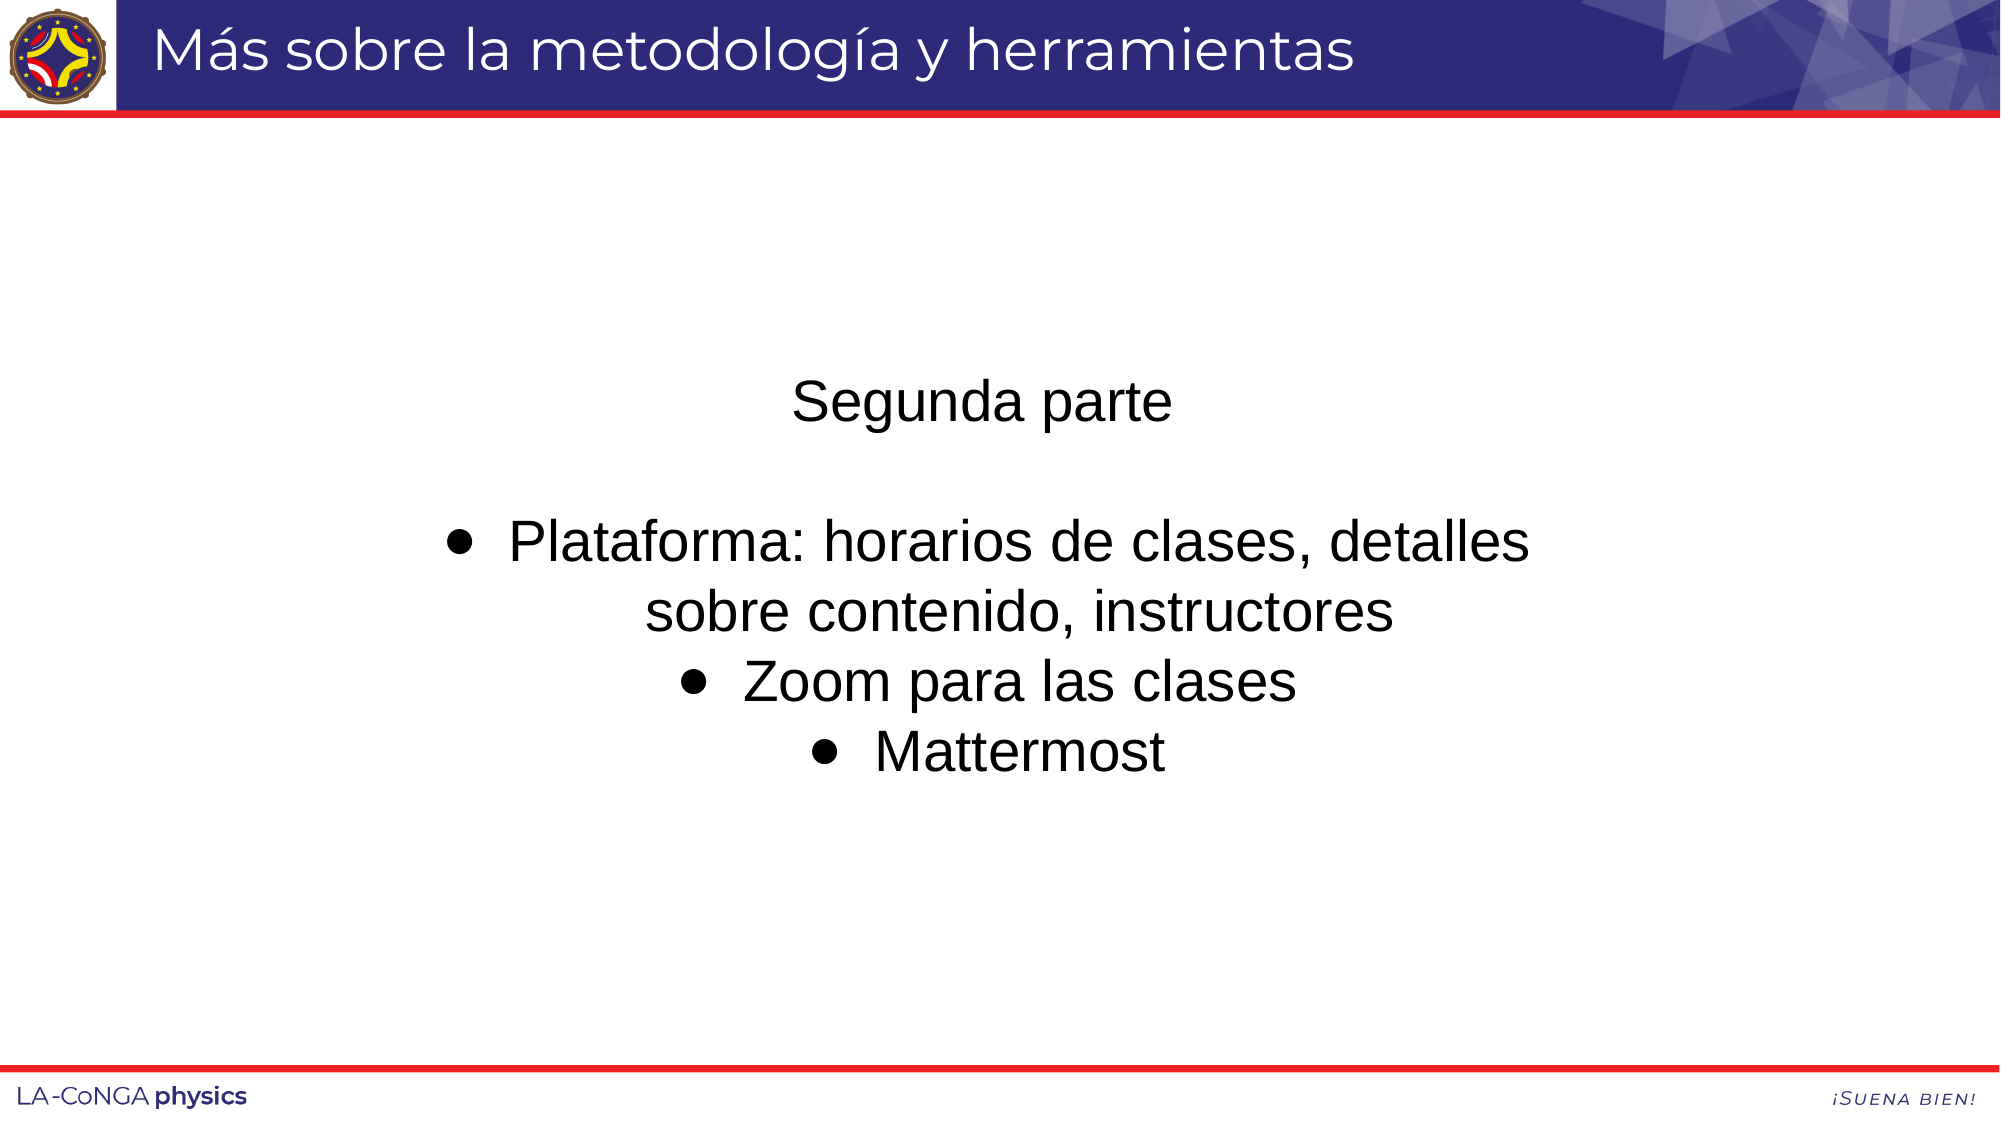

# Más sobre la metodología y herramientas
Segunda parte

Plataforma: horarios de clases, detalles sobre contenido, instructores
Zoom para las clases
Mattermost
https://padlet.com/denniscazar/lacongapadlet